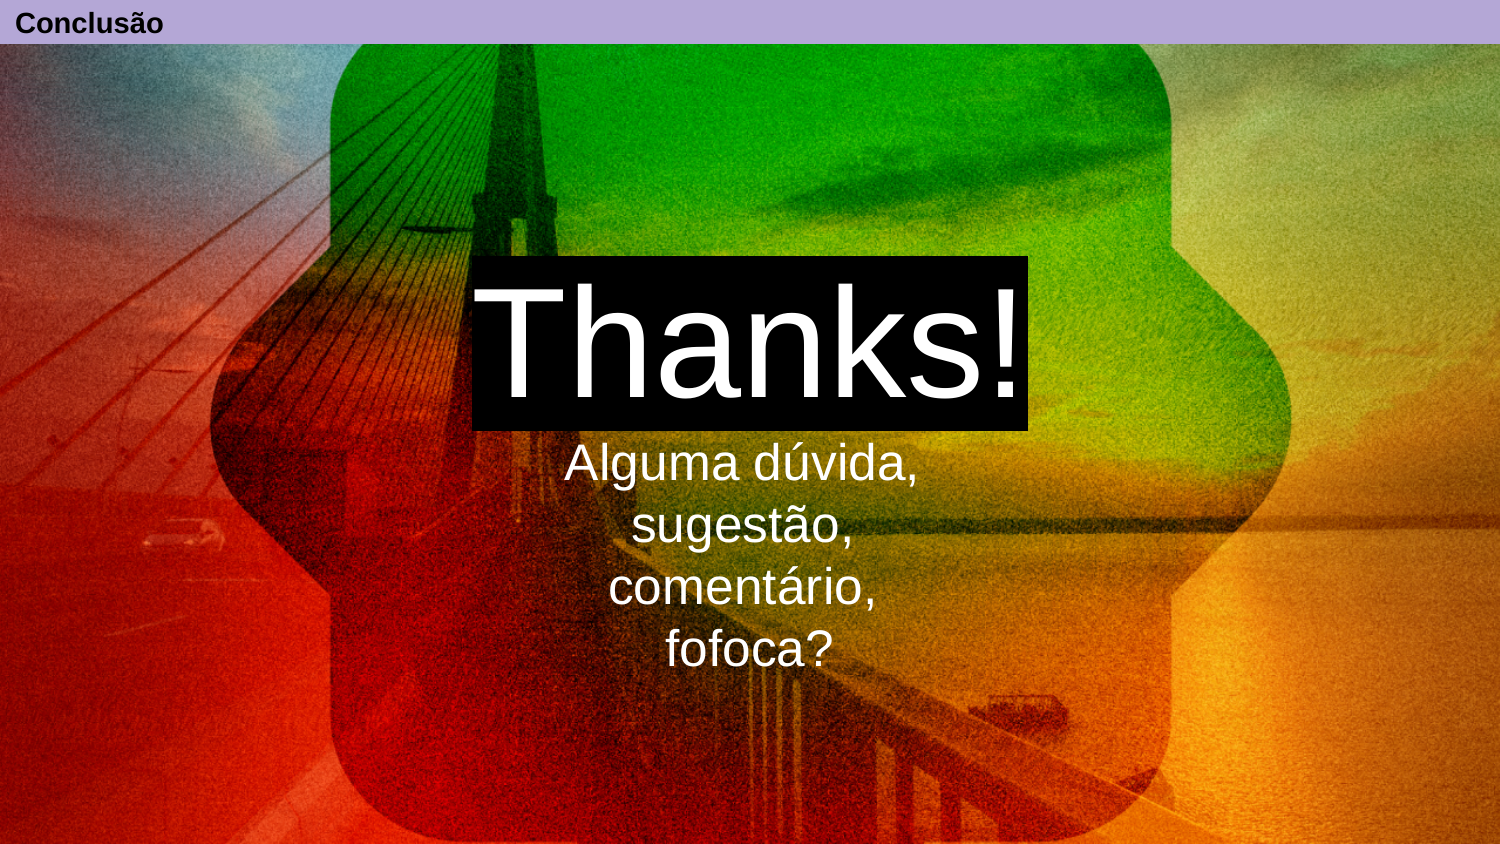

Conclusão
# Thanks!
Alguma dúvida,
sugestão,
comentário,
fofoca?